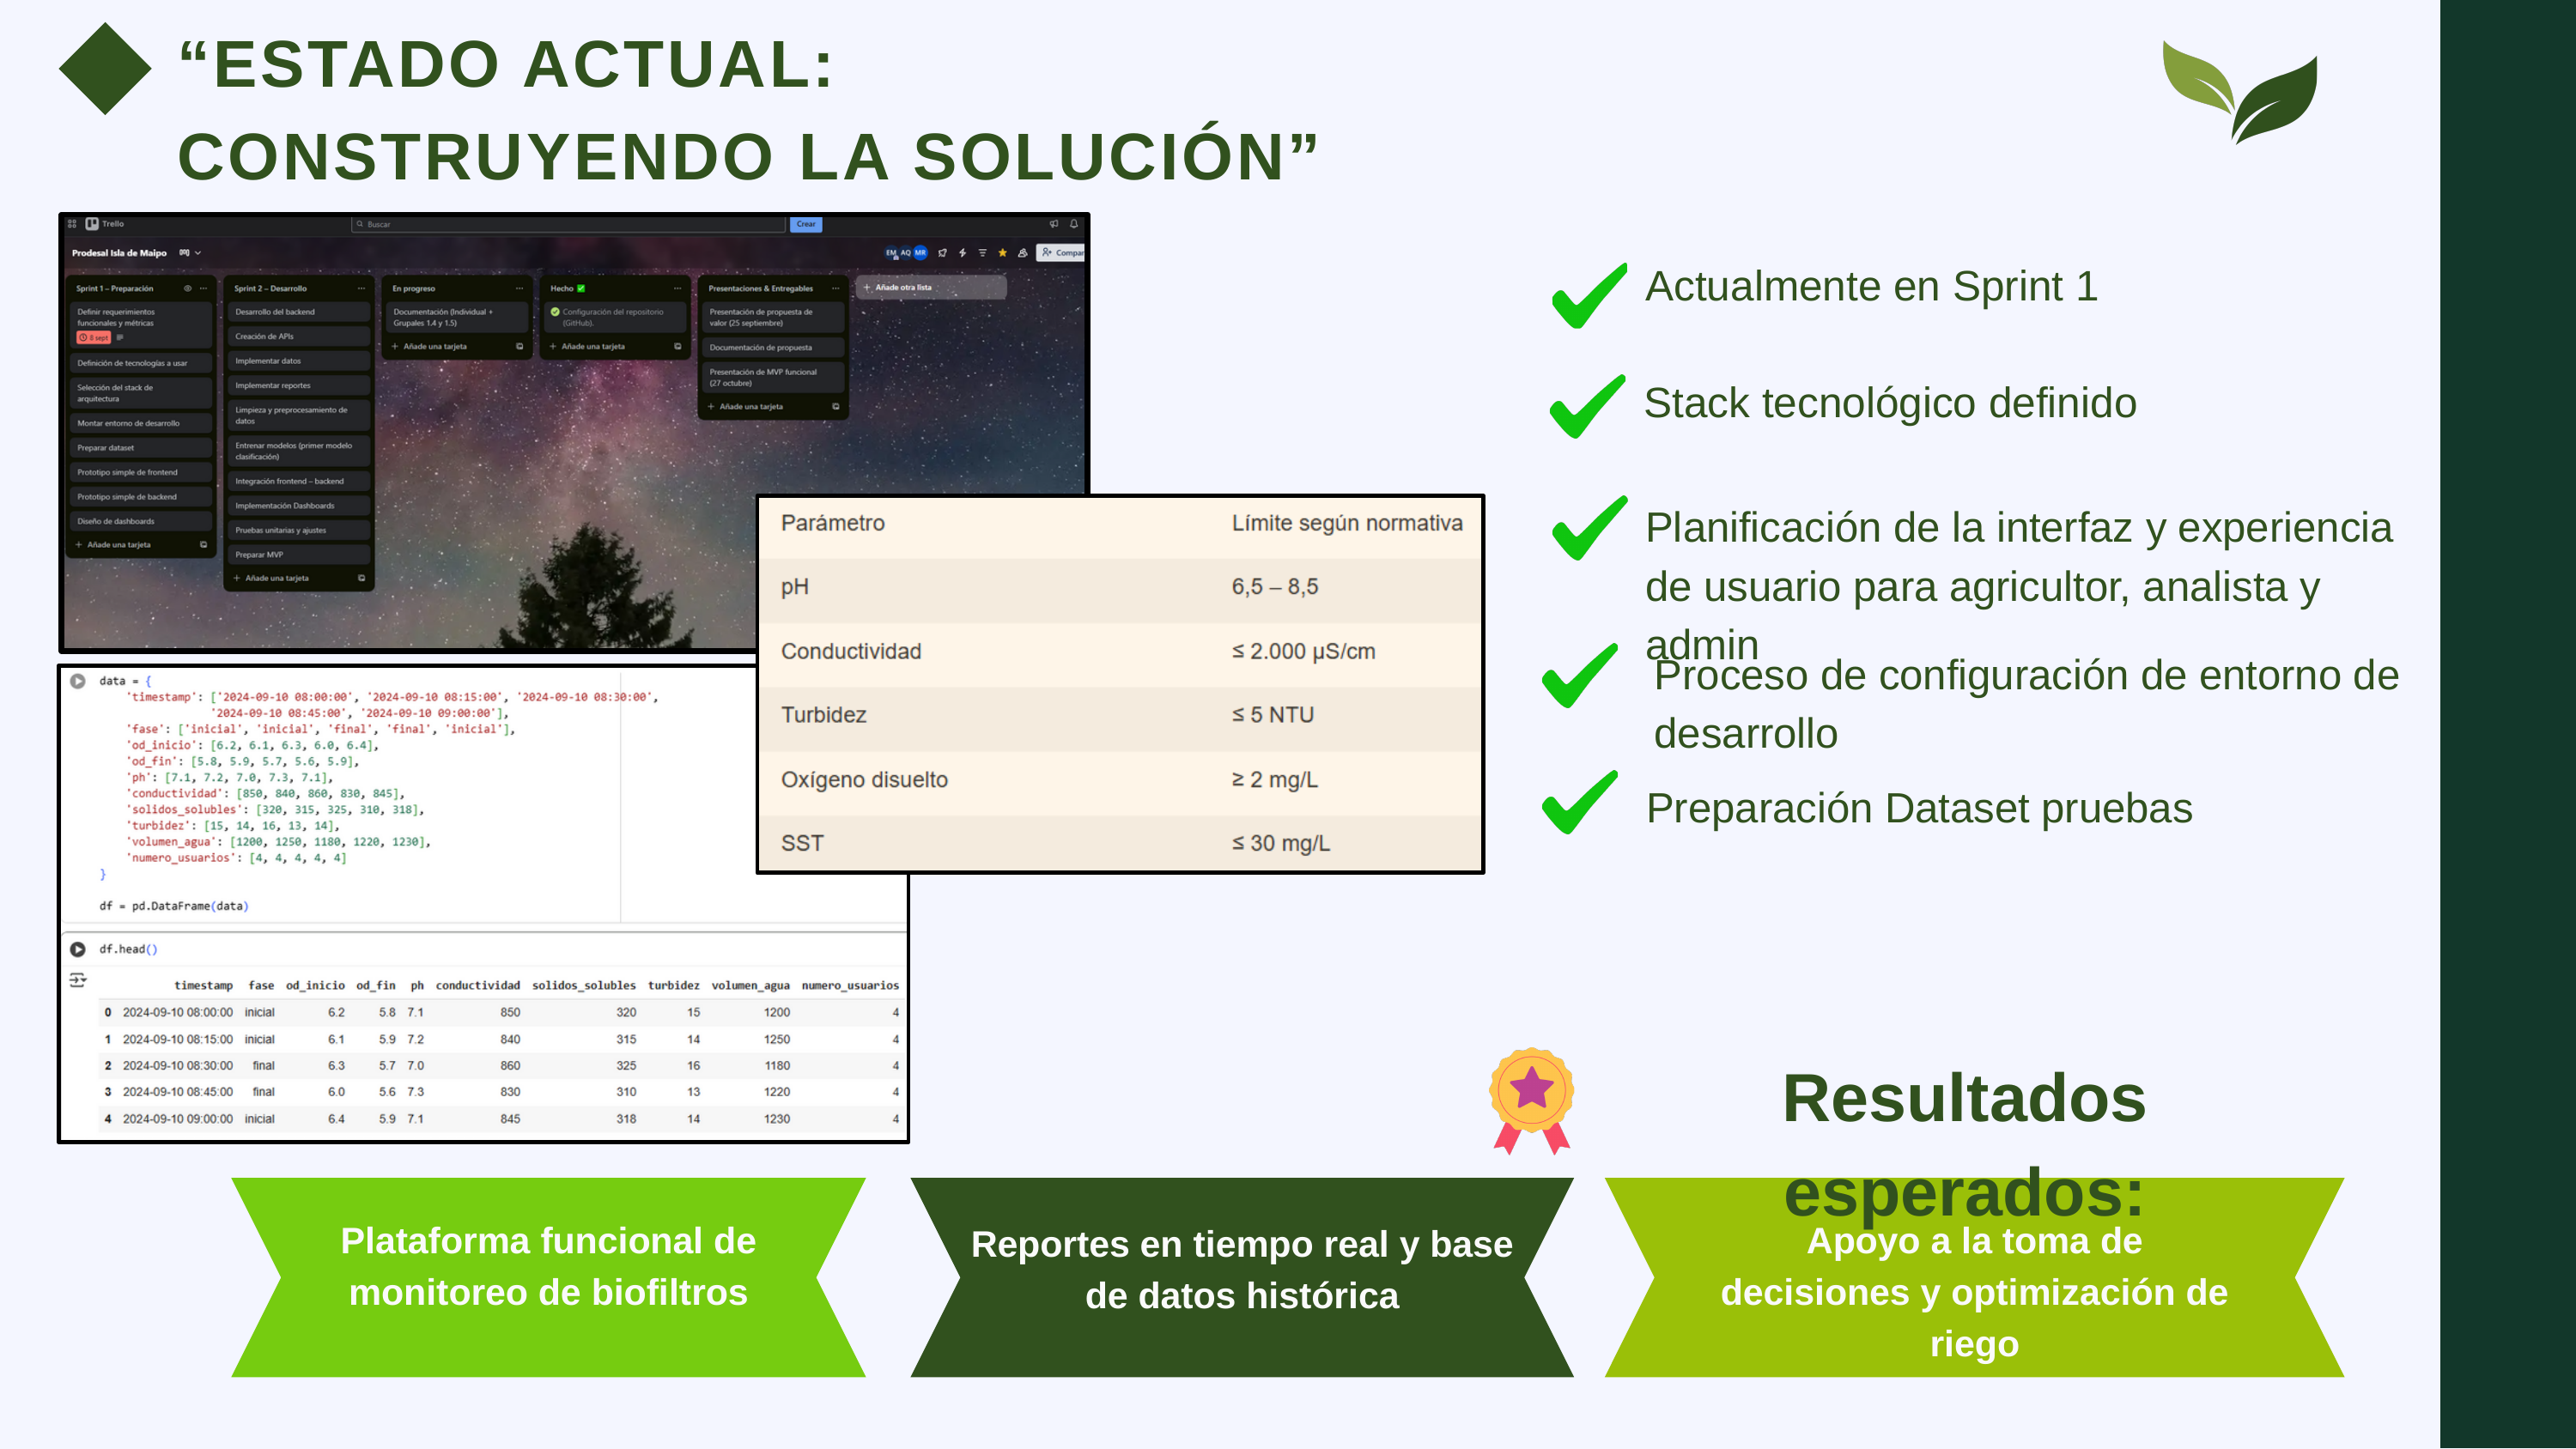

“ESTADO ACTUAL:
CONSTRUYENDO LA SOLUCIÓN”

Actualmente en Sprint 1

Stack tecnológico definido

Planificación de la interfaz y experiencia de usuario para agricultor, analista y admin

Proceso de configuración de entorno de desarrollo

Preparación Dataset pruebas
Resultados esperados:

Plataforma funcional de monitoreo de biofiltros
Apoyo a la toma de decisiones y optimización de riego
Reportes en tiempo real y base de datos histórica